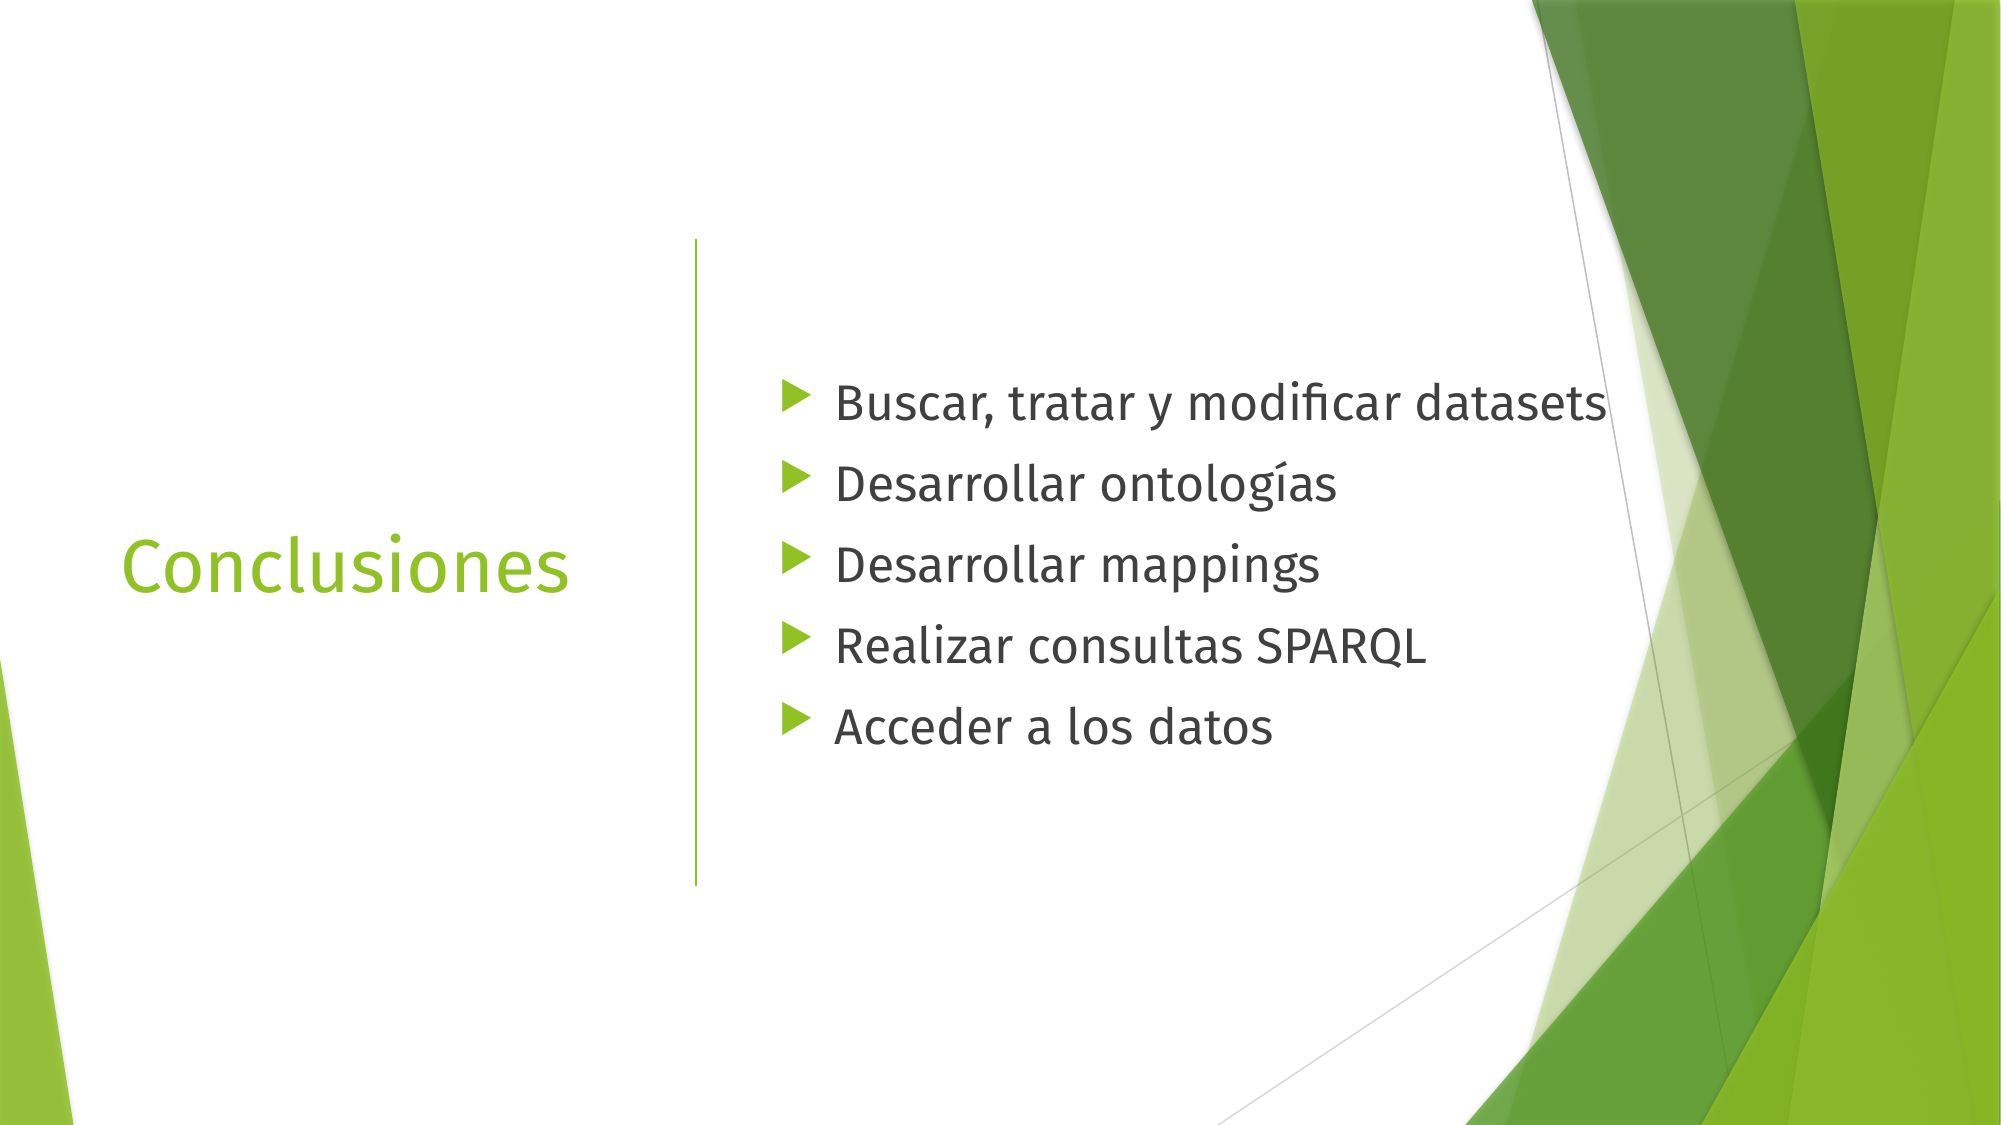

# Conclusiones
Buscar, tratar y modificar datasets
Desarrollar ontologías
Desarrollar mappings
Realizar consultas SPARQL
Acceder a los datos